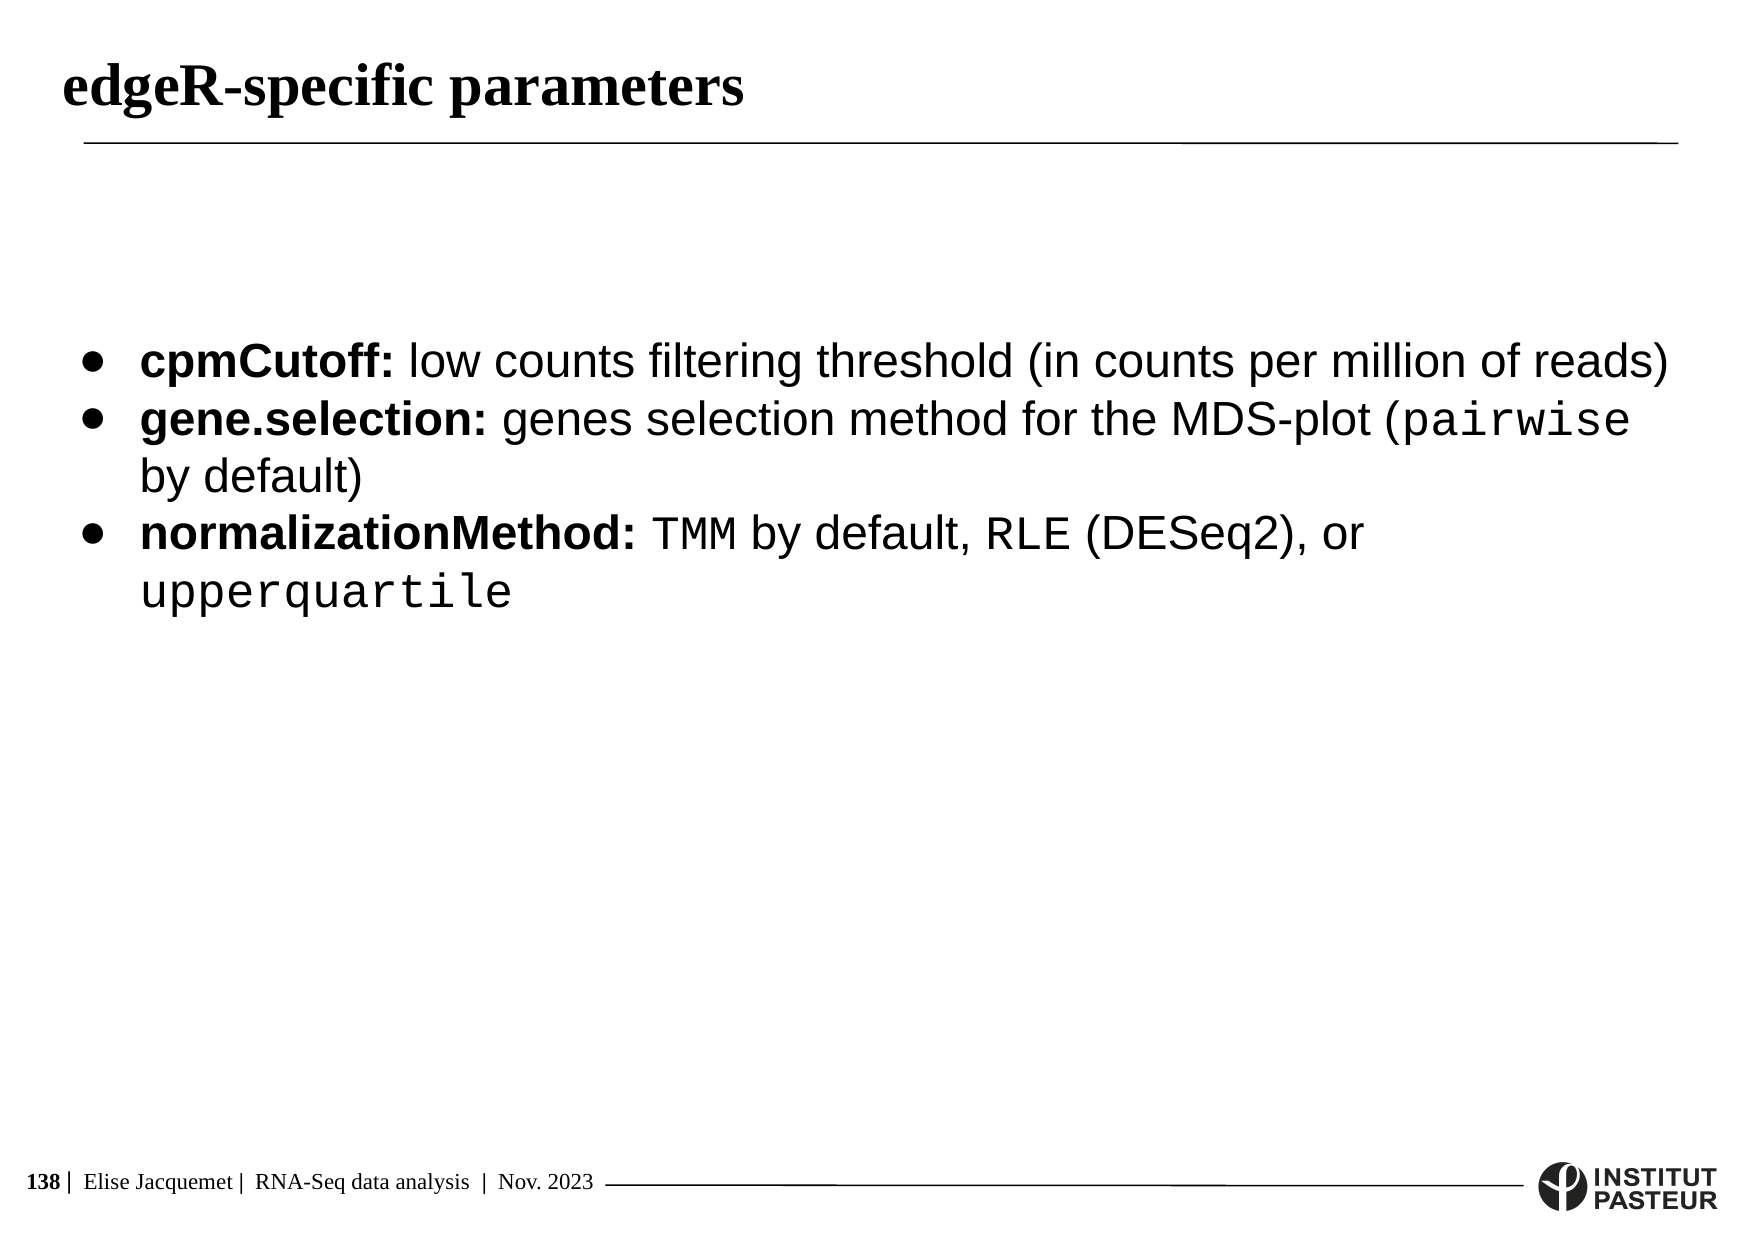

edgeR-specific parameters

cpmCutoff: low counts filtering threshold (in counts per million of reads)
gene.selection: genes selection method for the MDS-plot (pairwise by default)
normalizationMethod: TMM by default, RLE (DESeq2), or upperquartile